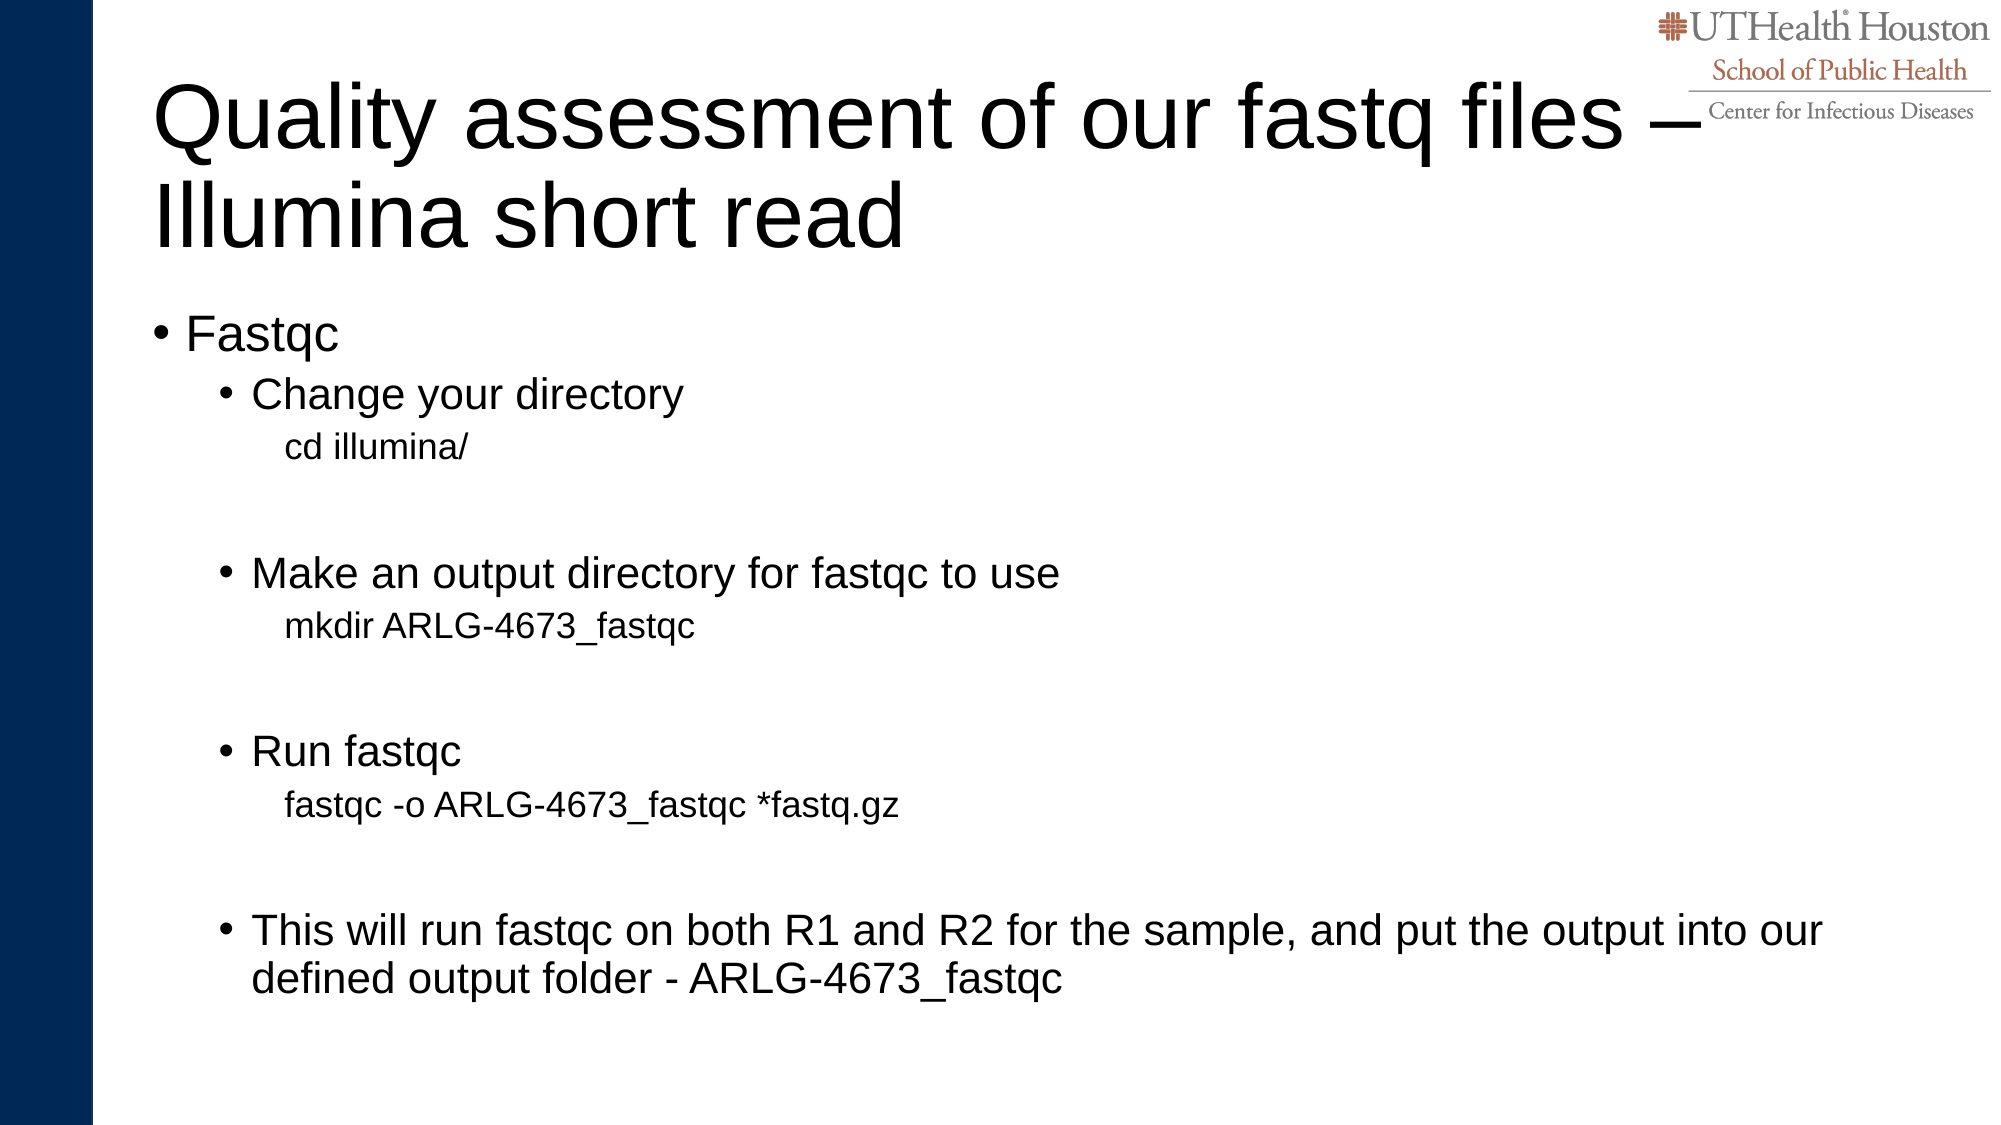

# Quality assessment of our fastq files – Illumina short read
Fastqc
Change your directory
cd illumina/

Make an output directory for fastqc to use
mkdir ARLG-4673_fastqc

Run fastqc
fastqc -o ARLG-4673_fastqc *fastq.gz

This will run fastqc on both R1 and R2 for the sample, and put the output into our defined output folder - ARLG-4673_fastqc